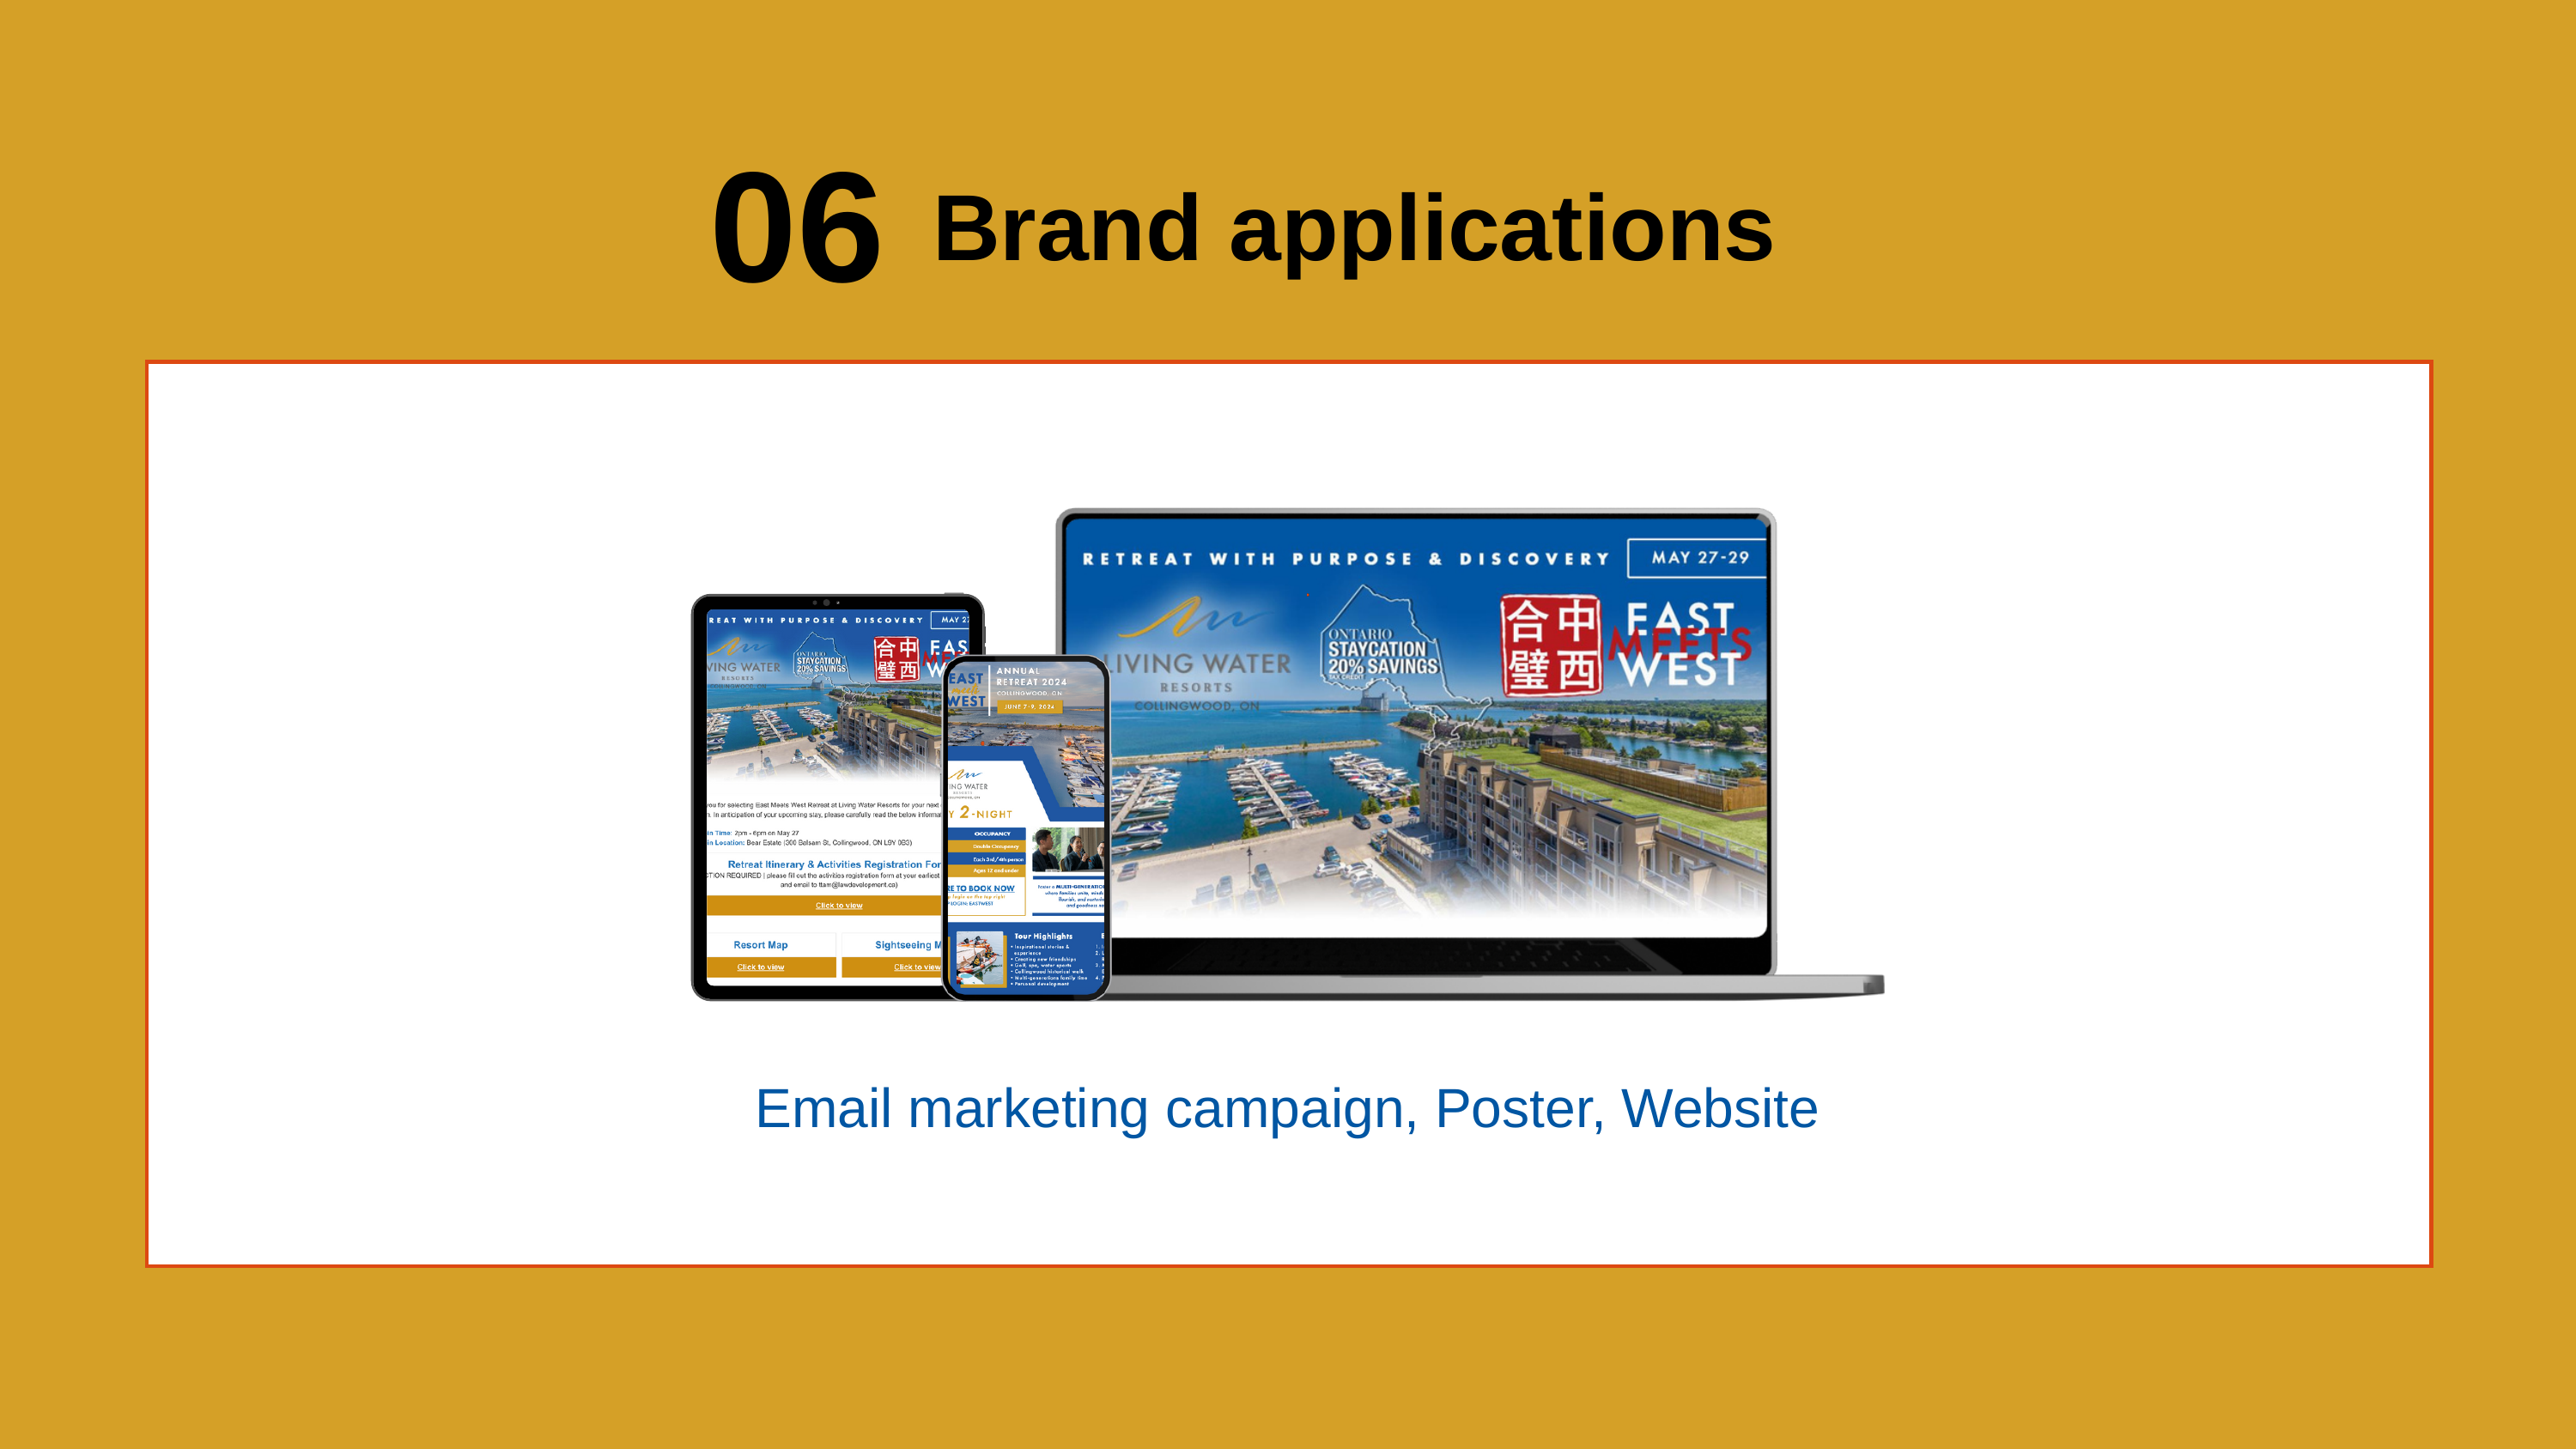

06
Brand applications

| Email marketing campaign, Poster, Website |
| --- |